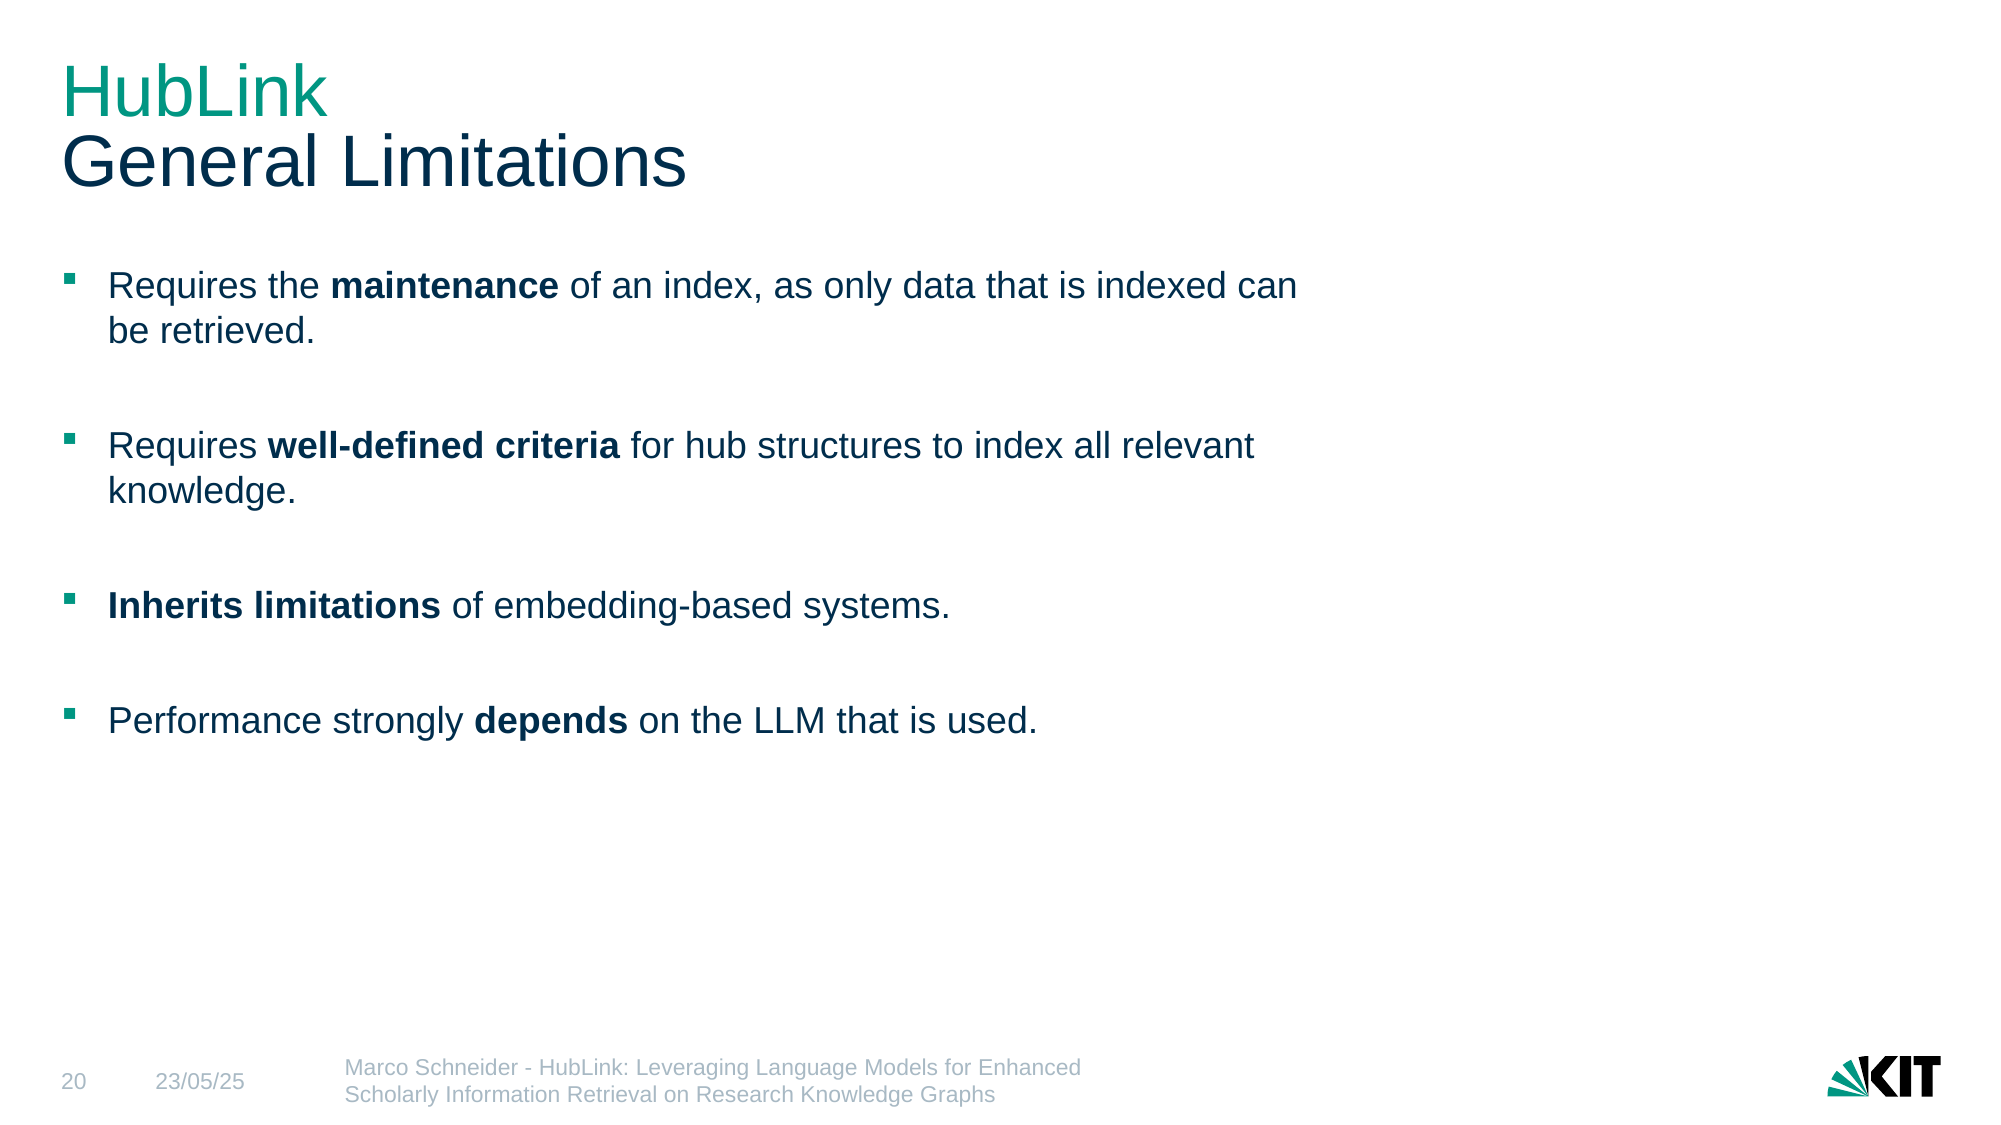

# HubLink General Limitations
Requires the maintenance of an index, as only data that is indexed can be retrieved.

Requires well-defined criteria for hub structures to index all relevant knowledge.

Inherits limitations of embedding-based systems.

Performance strongly depends on the LLM that is used.

20
23/05/25
Marco Schneider - HubLink: Leveraging Language Models for Enhanced Scholarly Information Retrieval on Research Knowledge Graphs